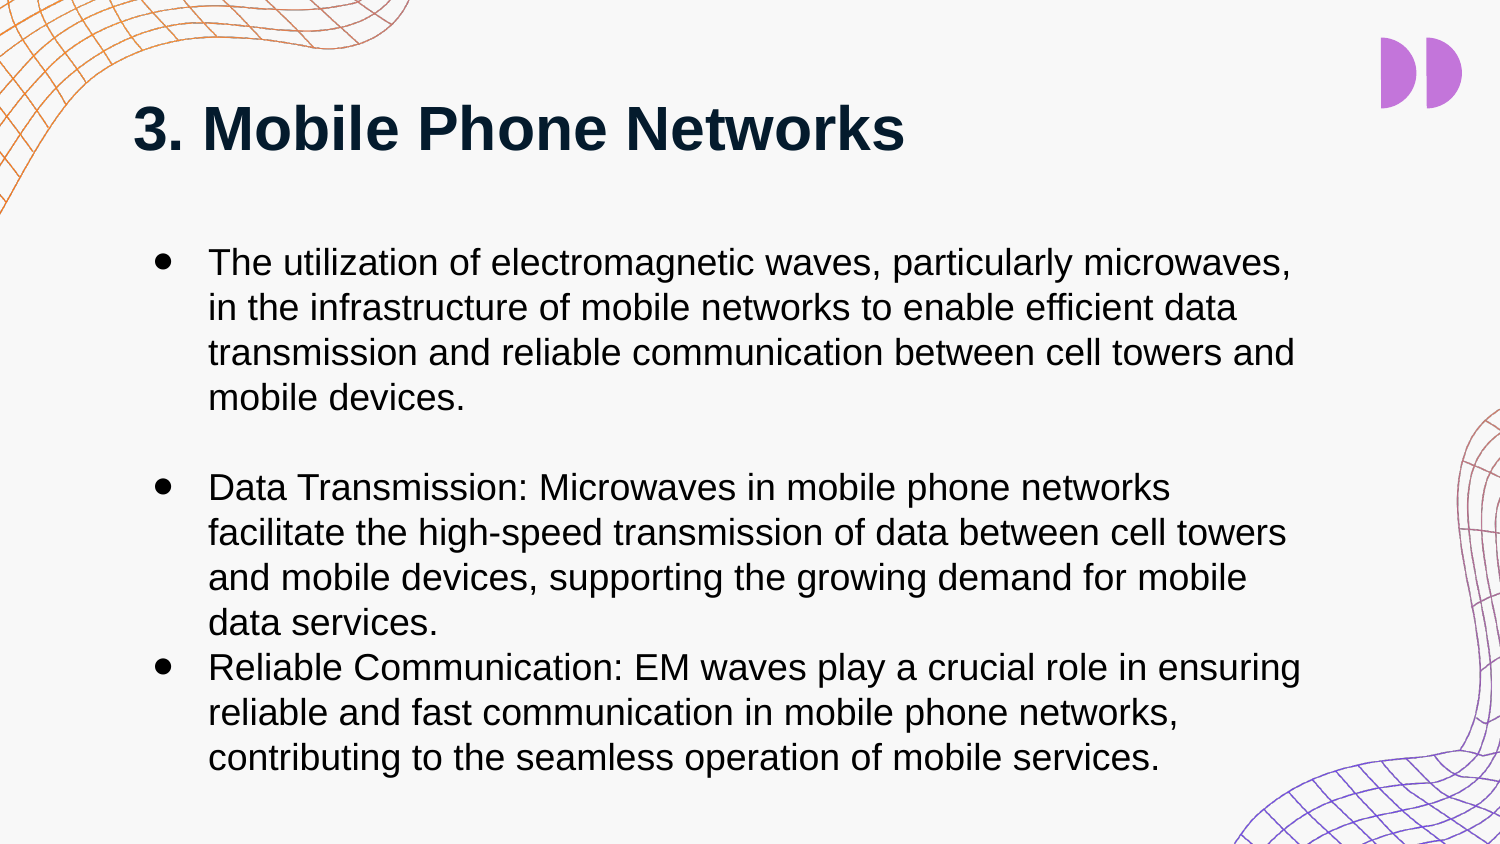

# 3. Mobile Phone Networks
The utilization of electromagnetic waves, particularly microwaves, in the infrastructure of mobile networks to enable efficient data transmission and reliable communication between cell towers and mobile devices.

Data Transmission: Microwaves in mobile phone networks facilitate the high-speed transmission of data between cell towers and mobile devices, supporting the growing demand for mobile data services.
Reliable Communication: EM waves play a crucial role in ensuring reliable and fast communication in mobile phone networks, contributing to the seamless operation of mobile services.